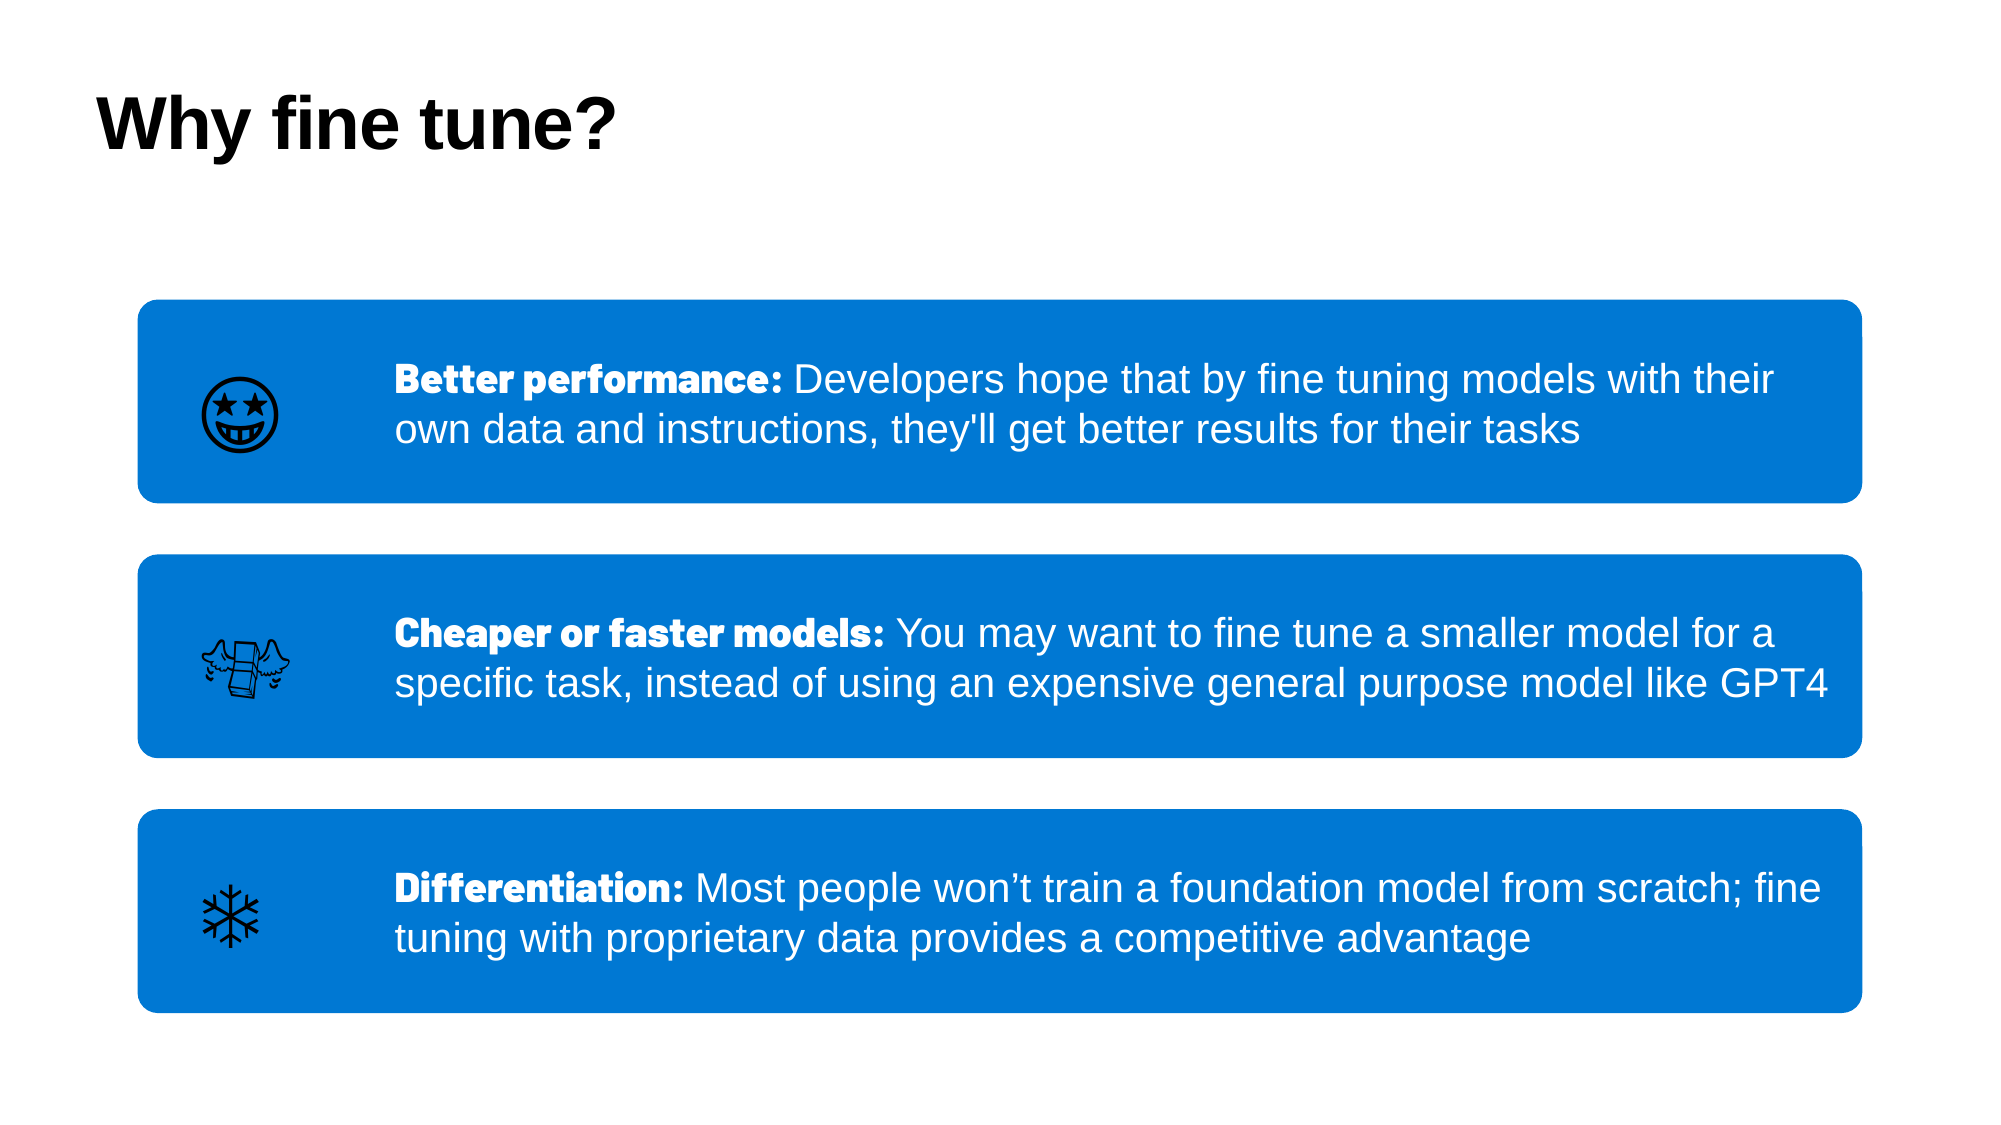

# Why fine tune?
Better performance: Developers hope that by fine tuning models with their own data and instructions, they'll get better results for their tasks
Cheaper or faster models: You may want to fine tune a smaller model for a specific task, instead of using an expensive general purpose model like GPT4
Differentiation: Most people won’t train a foundation model from scratch; fine tuning with proprietary data provides a competitive advantage
🤩
💸
❄️